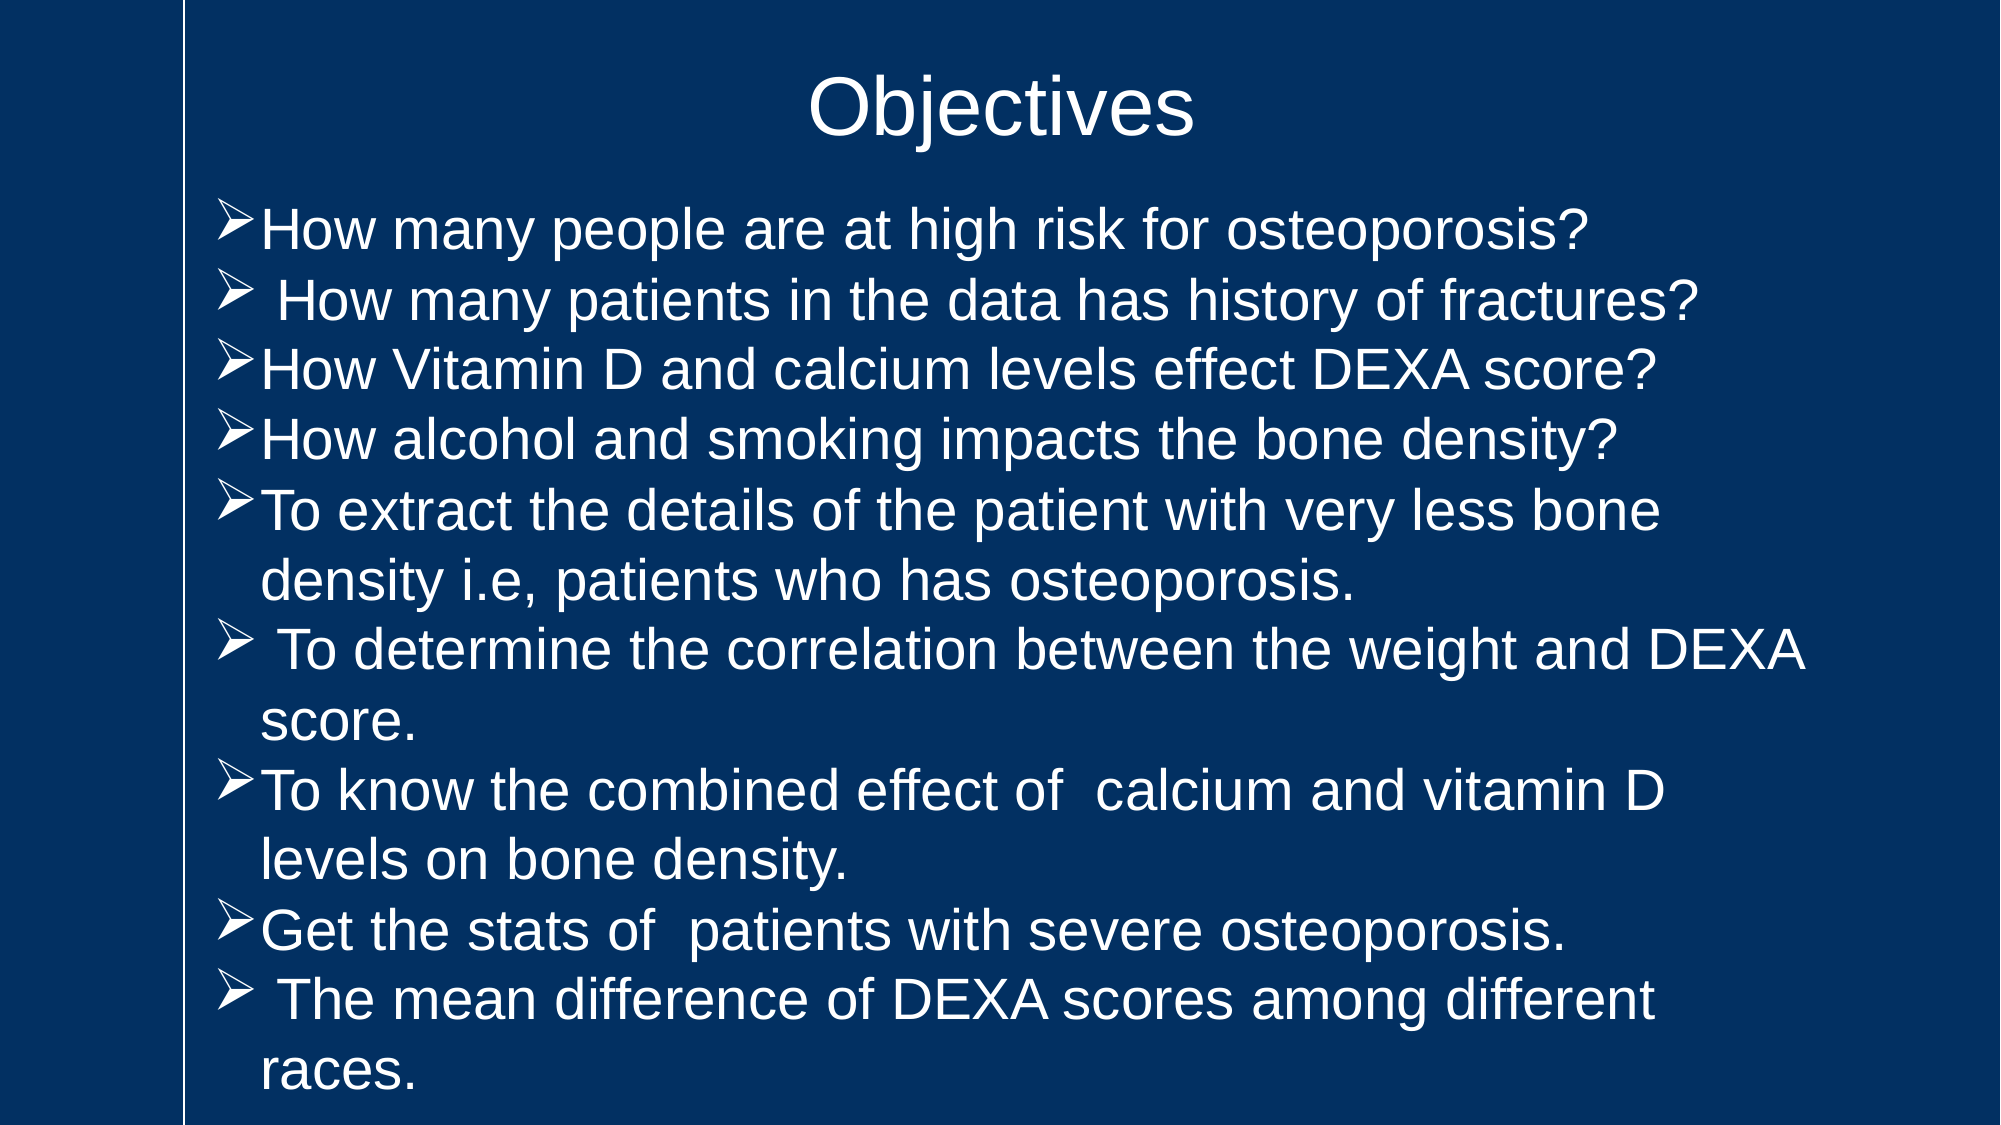

Objectives
How many people are at high risk for osteoporosis?
 How many patients in the data has history of fractures?
How Vitamin D and calcium levels effect DEXA score?
How alcohol and smoking impacts the bone density?
To extract the details of the patient with very less bone density i.e, patients who has osteoporosis.
 To determine the correlation between the weight and DEXA score.
To know the combined effect of  calcium and vitamin D levels on bone density.
Get the stats of  patients with severe osteoporosis.
 The mean difference of DEXA scores among different races.